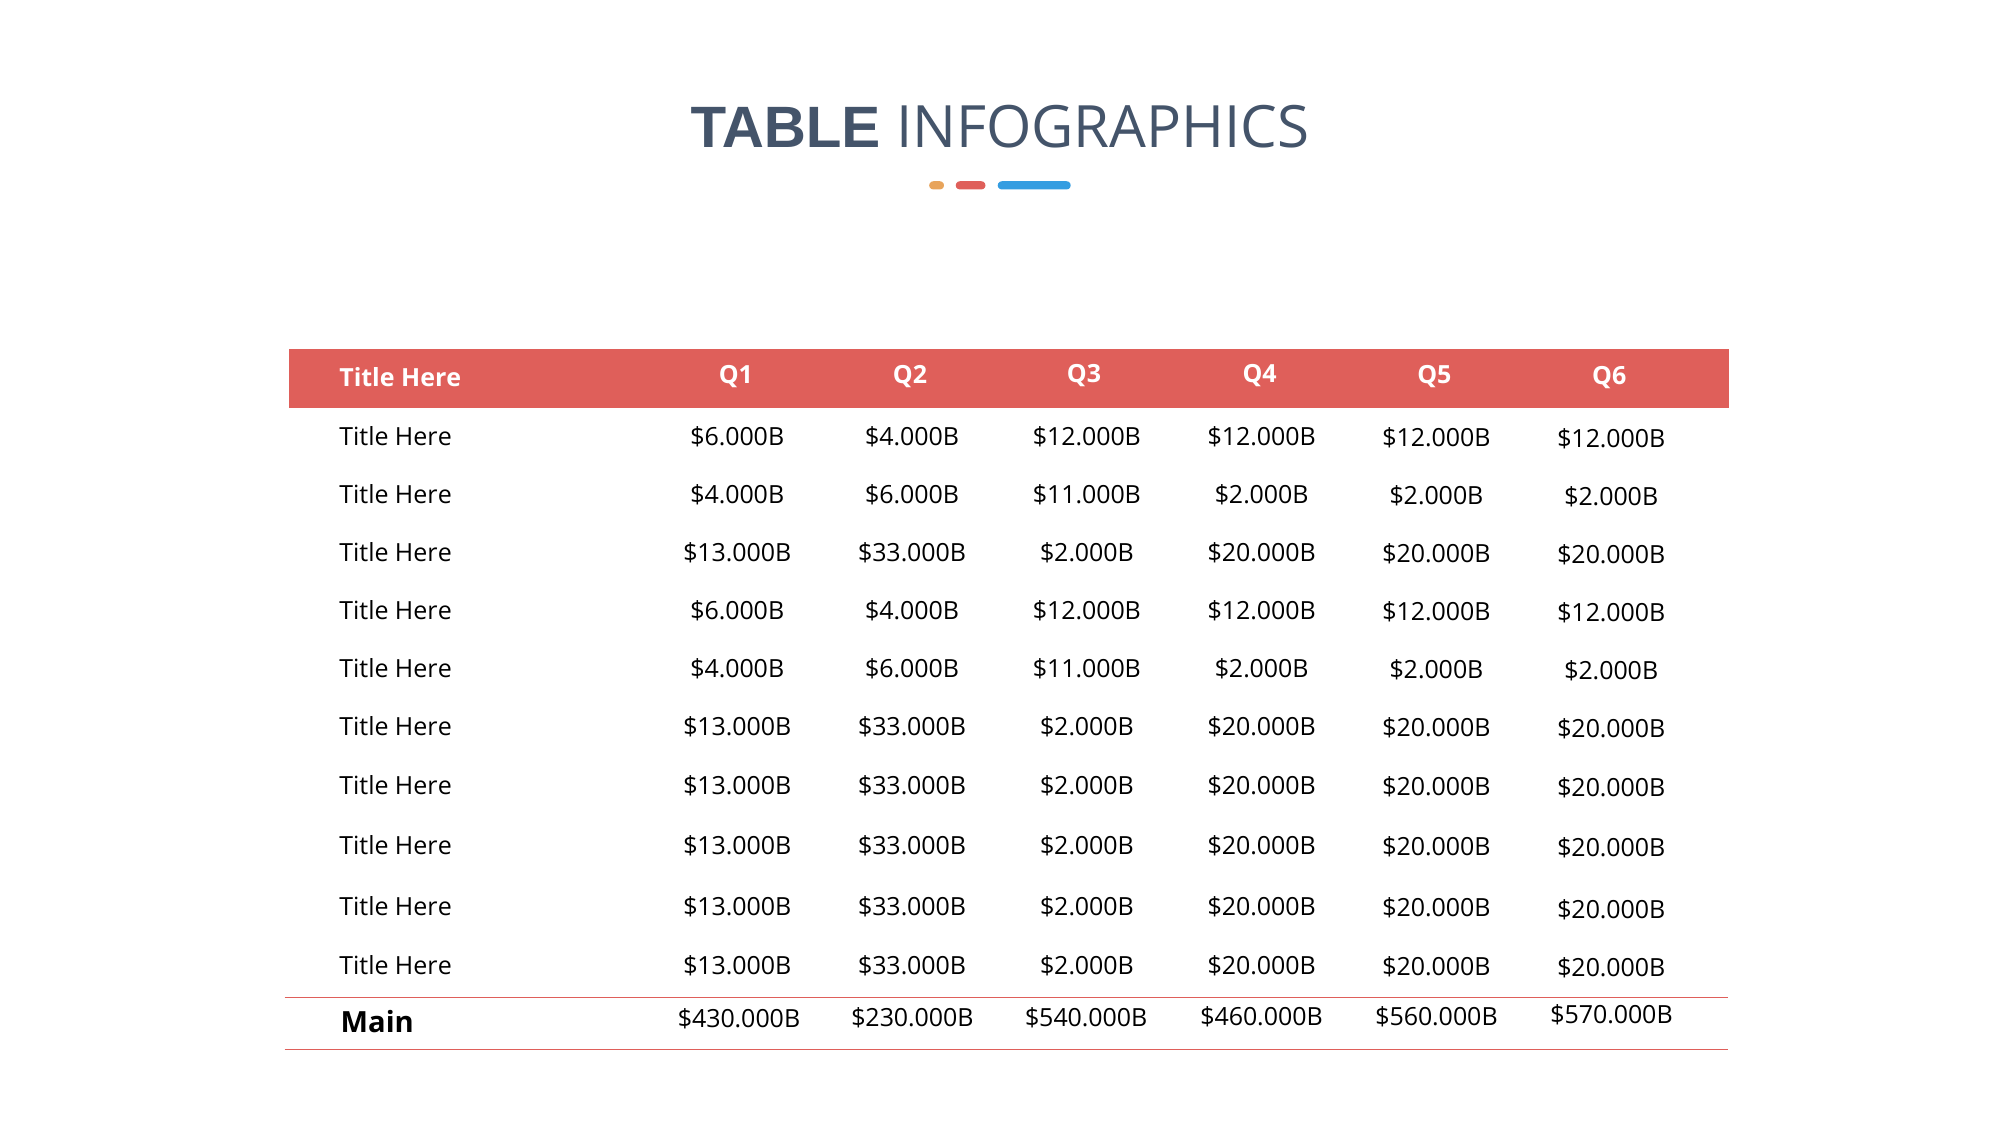

TABLE INFOGRAPHICS

Q4

Q3
Q1
Q5
Q2
Q6
Title Here
$6.000B
$4.000B
$12.000B
$12.000B
Title Here
$12.000B
$12.000B
Title Here
$4.000B
$6.000B
$11.000B
$2.000B
$2.000B
$2.000B
Title Here
$13.000B
$33.000B
$2.000B
$20.000B
$20.000B
$20.000B
$6.000B
$4.000B
$12.000B
$12.000B
Title Here
$12.000B
$12.000B
Title Here
$4.000B
$6.000B
$11.000B
$2.000B
$2.000B
$2.000B
Title Here
$13.000B
$33.000B
$2.000B
$20.000B
$20.000B
$20.000B
Title Here
$13.000B
$33.000B
$2.000B
$20.000B
$20.000B
$20.000B
Title Here
$13.000B
$33.000B
$2.000B
$20.000B
$20.000B
$20.000B
Title Here
$13.000B
$33.000B
$2.000B
$20.000B
$20.000B
$20.000B
Title Here
$13.000B
$33.000B
$2.000B
$20.000B
$20.000B
$20.000B
$570.000B
$560.000B
$460.000B
$540.000B
$230.000B
$430.000B
Main